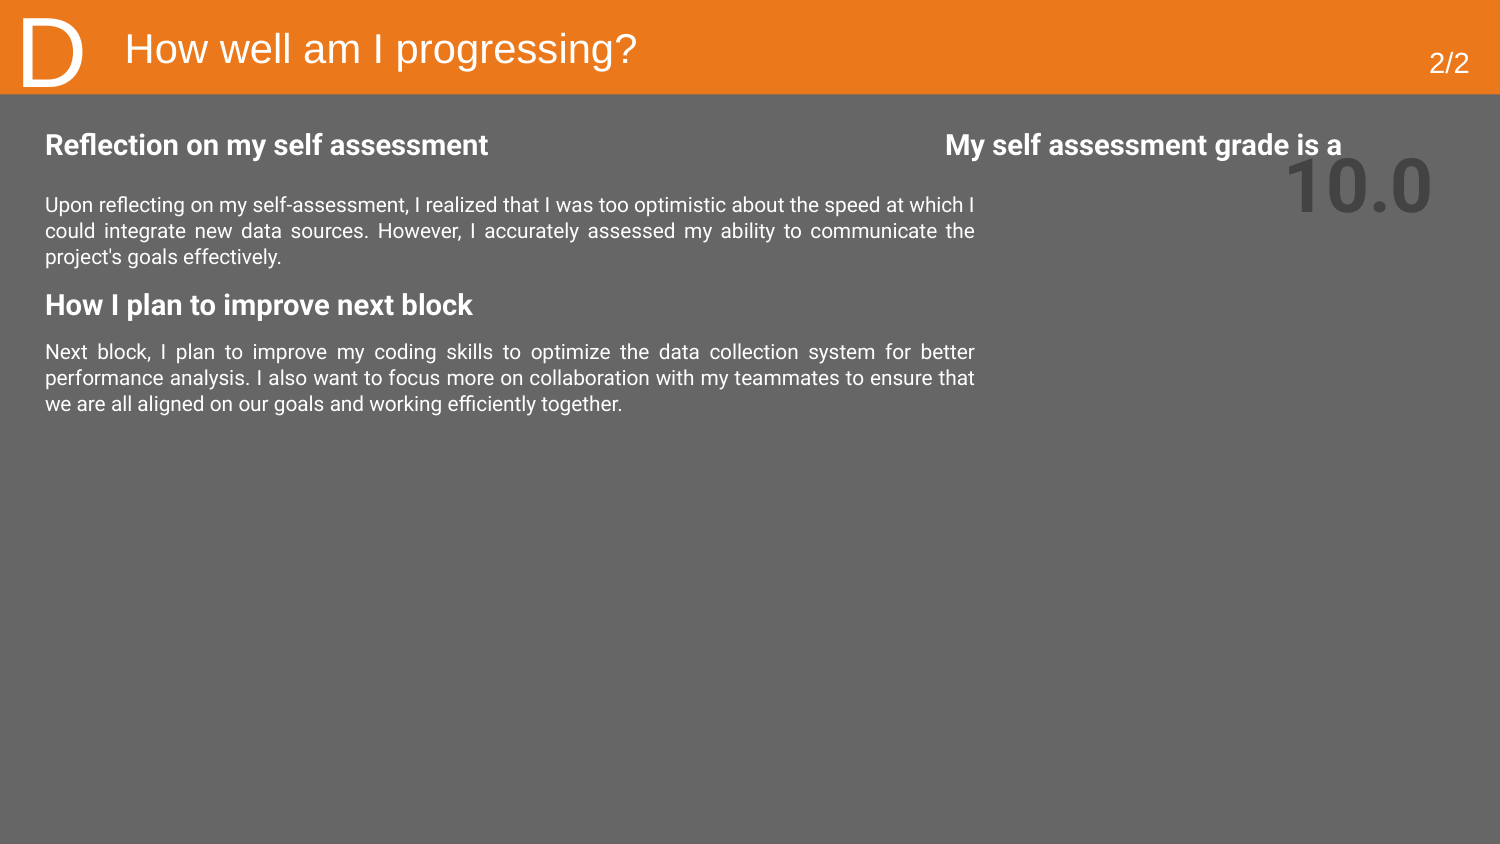

D
# How well am I progressing?
2/2
Reflection on my self assessment				My self assessment grade is a
10.0
Upon reflecting on my self-assessment, I realized that I was too optimistic about the speed at which I could integrate new data sources. However, I accurately assessed my ability to communicate the project's goals effectively.
How I plan to improve next block
Next block, I plan to improve my coding skills to optimize the data collection system for better performance analysis. I also want to focus more on collaboration with my teammates to ensure that we are all aligned on our goals and working efficiently together.